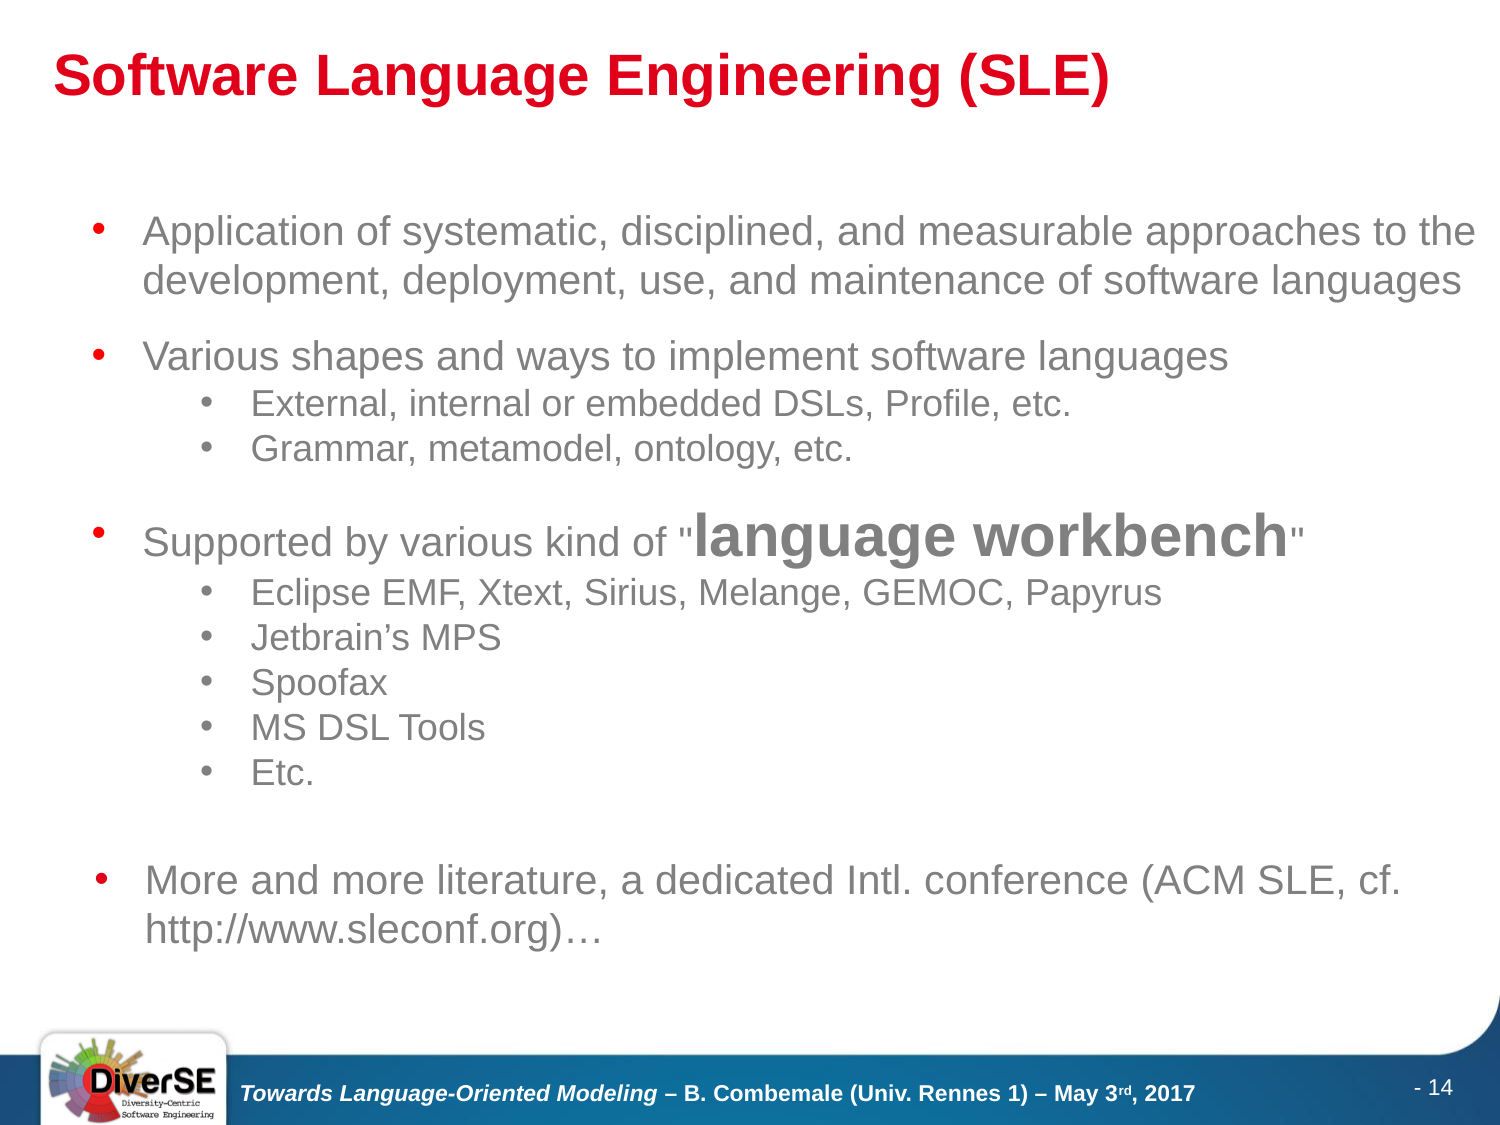

# Software Language Engineering (SLE)
Application of systematic, disciplined, and measurable approaches to the development, deployment, use, and maintenance of software languages

Various shapes and ways to implement software languages
External, internal or embedded DSLs, Profile, etc.
Grammar, metamodel, ontology, etc.

Supported by various kind of "language workbench"
Eclipse EMF, Xtext, Sirius, Melange, GEMOC, Papyrus
Jetbrain’s MPS
Spoofax
MS DSL Tools
Etc.

More and more literature, a dedicated Intl. conference (ACM SLE, cf. http://www.sleconf.org)…
- 14
Towards Language-Oriented Modeling – B. Combemale (Univ. Rennes 1) – May 3rd, 2017